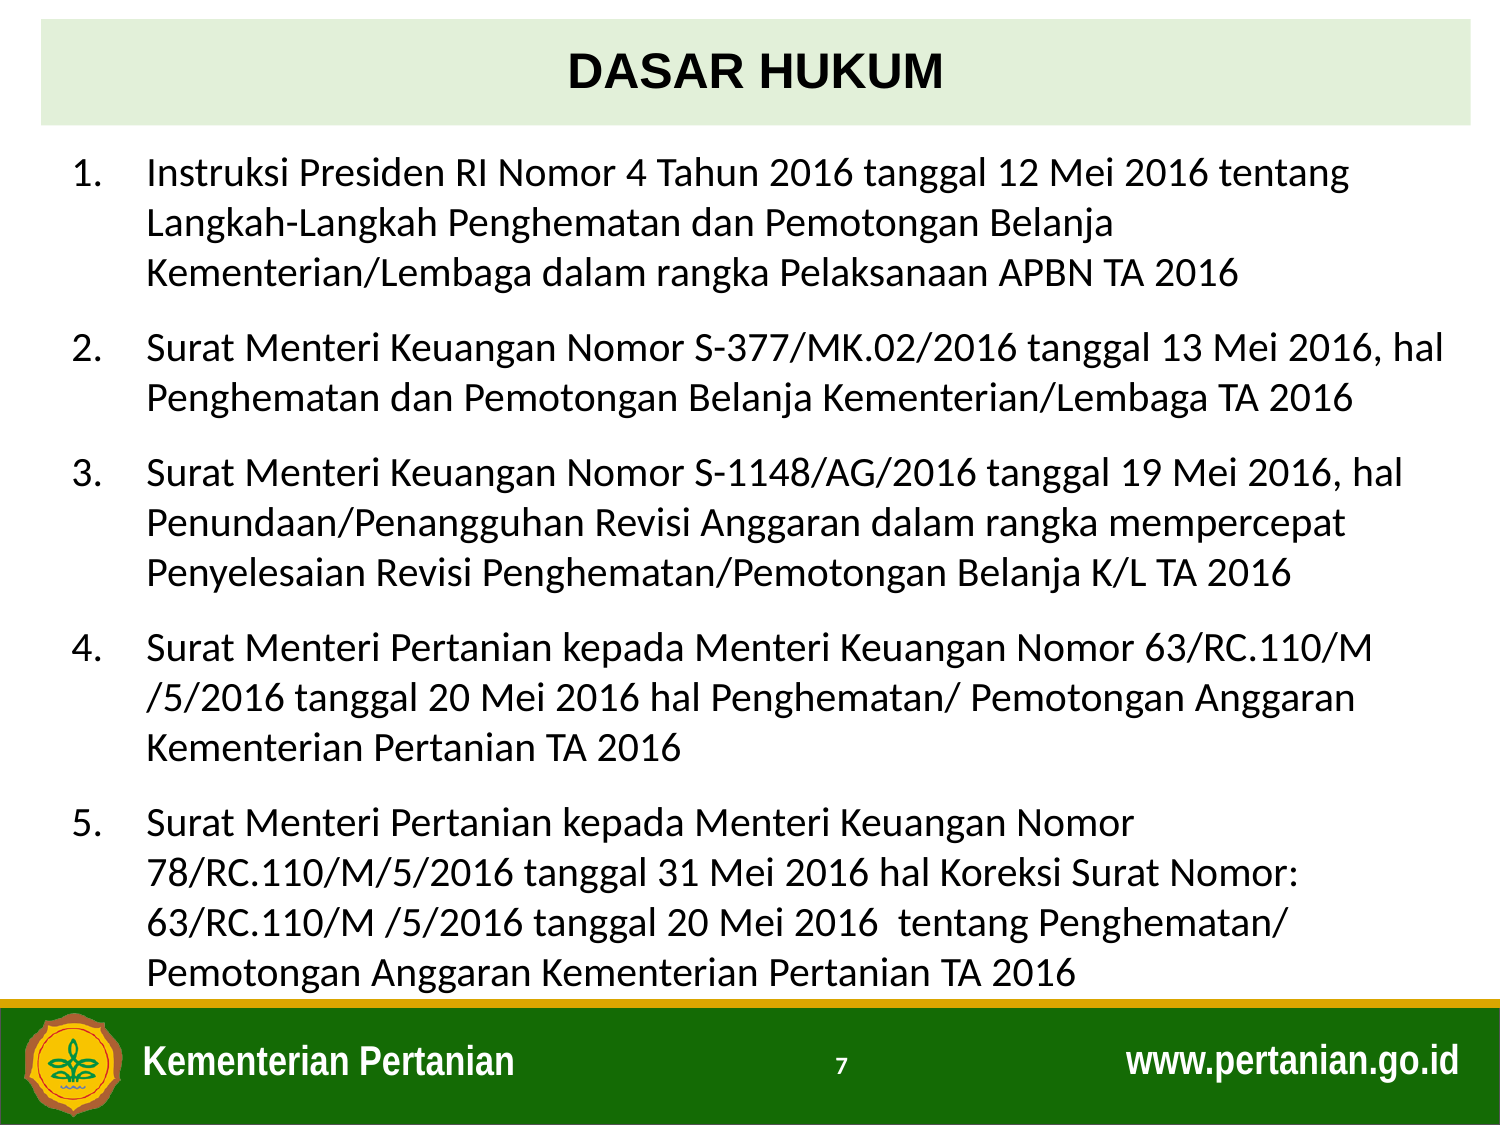

# DASAR HUKUM
Instruksi Presiden RI Nomor 4 Tahun 2016 tanggal 12 Mei 2016 tentang Langkah-Langkah Penghematan dan Pemotongan Belanja Kementerian/Lembaga dalam rangka Pelaksanaan APBN TA 2016
Surat Menteri Keuangan Nomor S-377/MK.02/2016 tanggal 13 Mei 2016, hal Penghematan dan Pemotongan Belanja Kementerian/Lembaga TA 2016
Surat Menteri Keuangan Nomor S-1148/AG/2016 tanggal 19 Mei 2016, hal Penundaan/Penangguhan Revisi Anggaran dalam rangka mempercepat Penyelesaian Revisi Penghematan/Pemotongan Belanja K/L TA 2016
Surat Menteri Pertanian kepada Menteri Keuangan Nomor 63/RC.110/M /5/2016 tanggal 20 Mei 2016 hal Penghematan/ Pemotongan Anggaran Kementerian Pertanian TA 2016
Surat Menteri Pertanian kepada Menteri Keuangan Nomor 78/RC.110/M/5/2016 tanggal 31 Mei 2016 hal Koreksi Surat Nomor: 63/RC.110/M /5/2016 tanggal 20 Mei 2016  tentang Penghematan/ Pemotongan Anggaran Kementerian Pertanian TA 2016
7